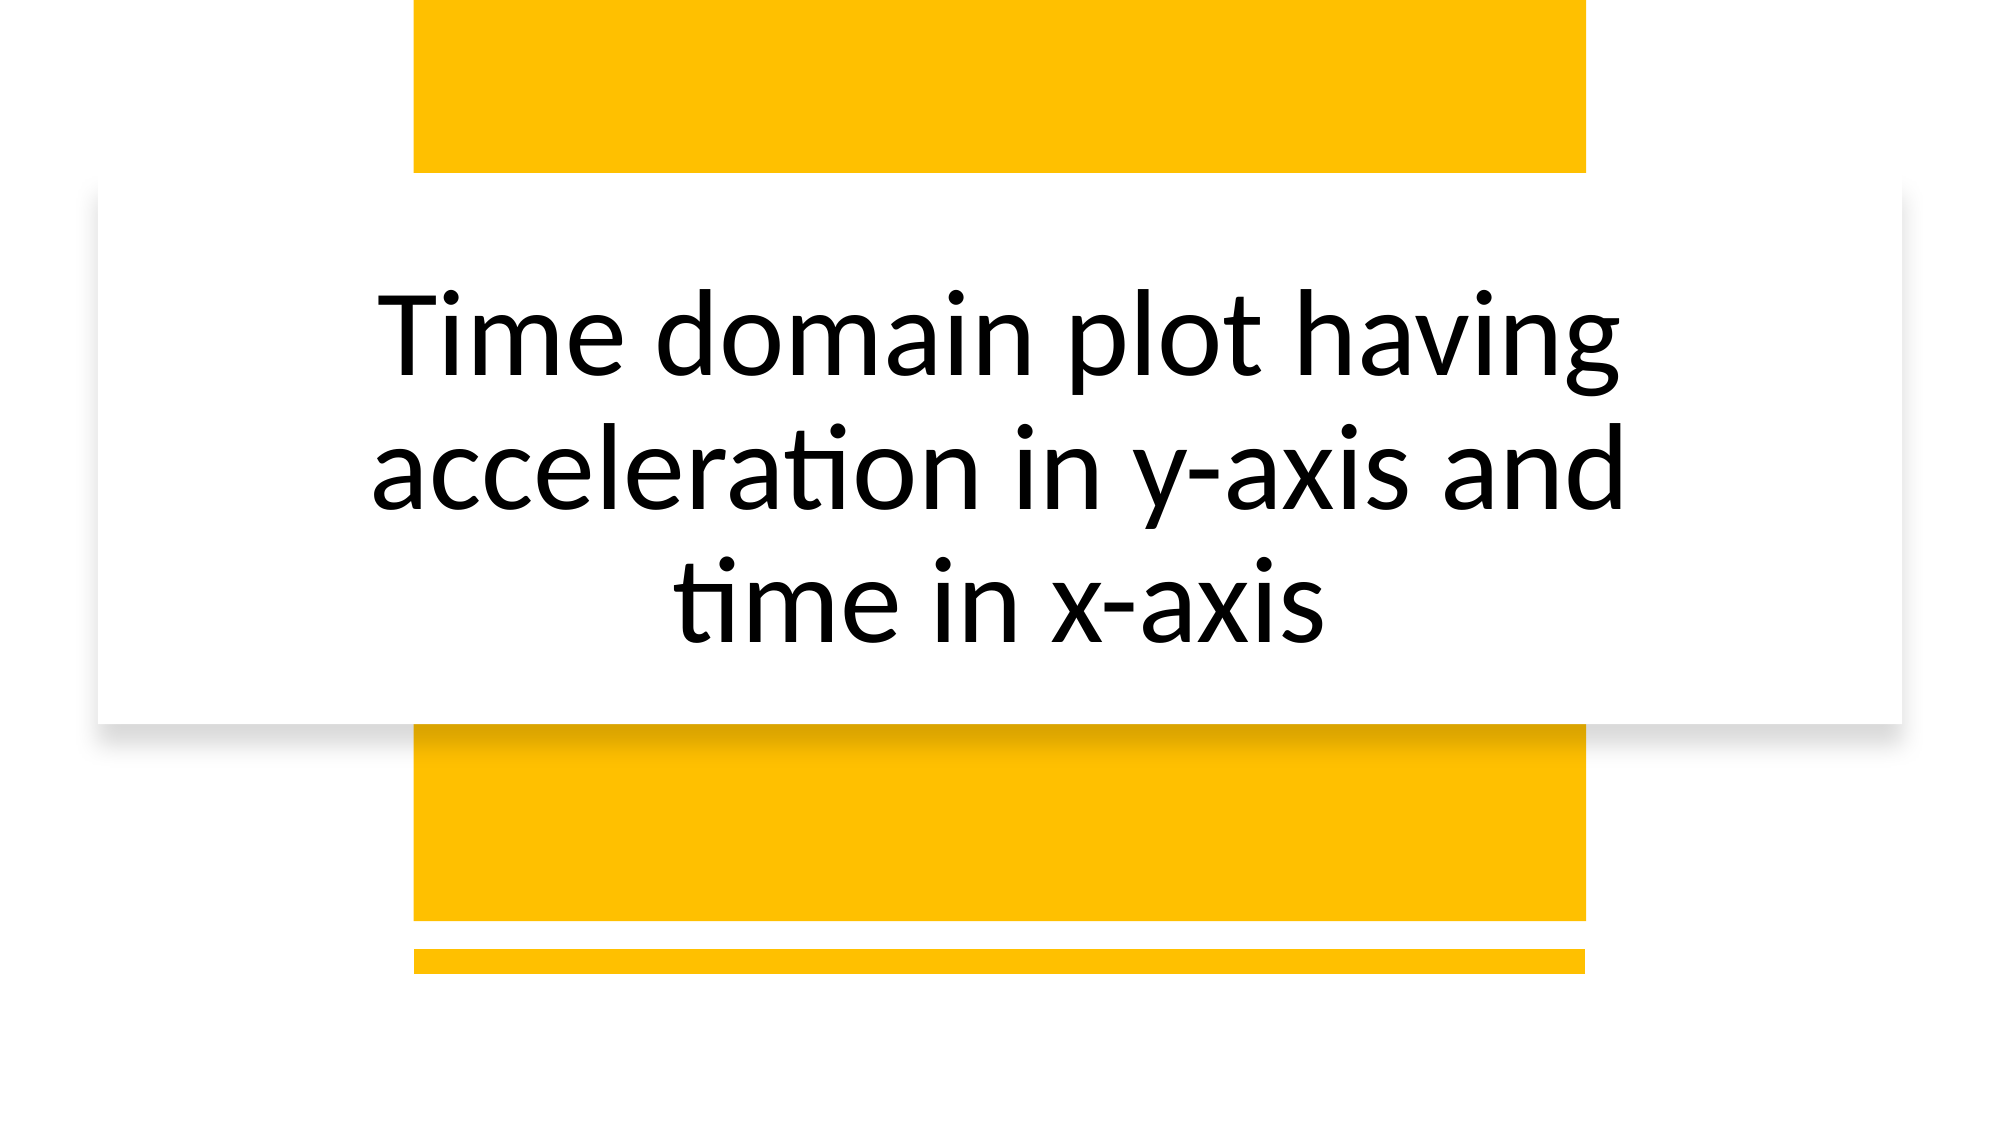

# Time domain plot having acceleration in y-axis and time in x-axis
30